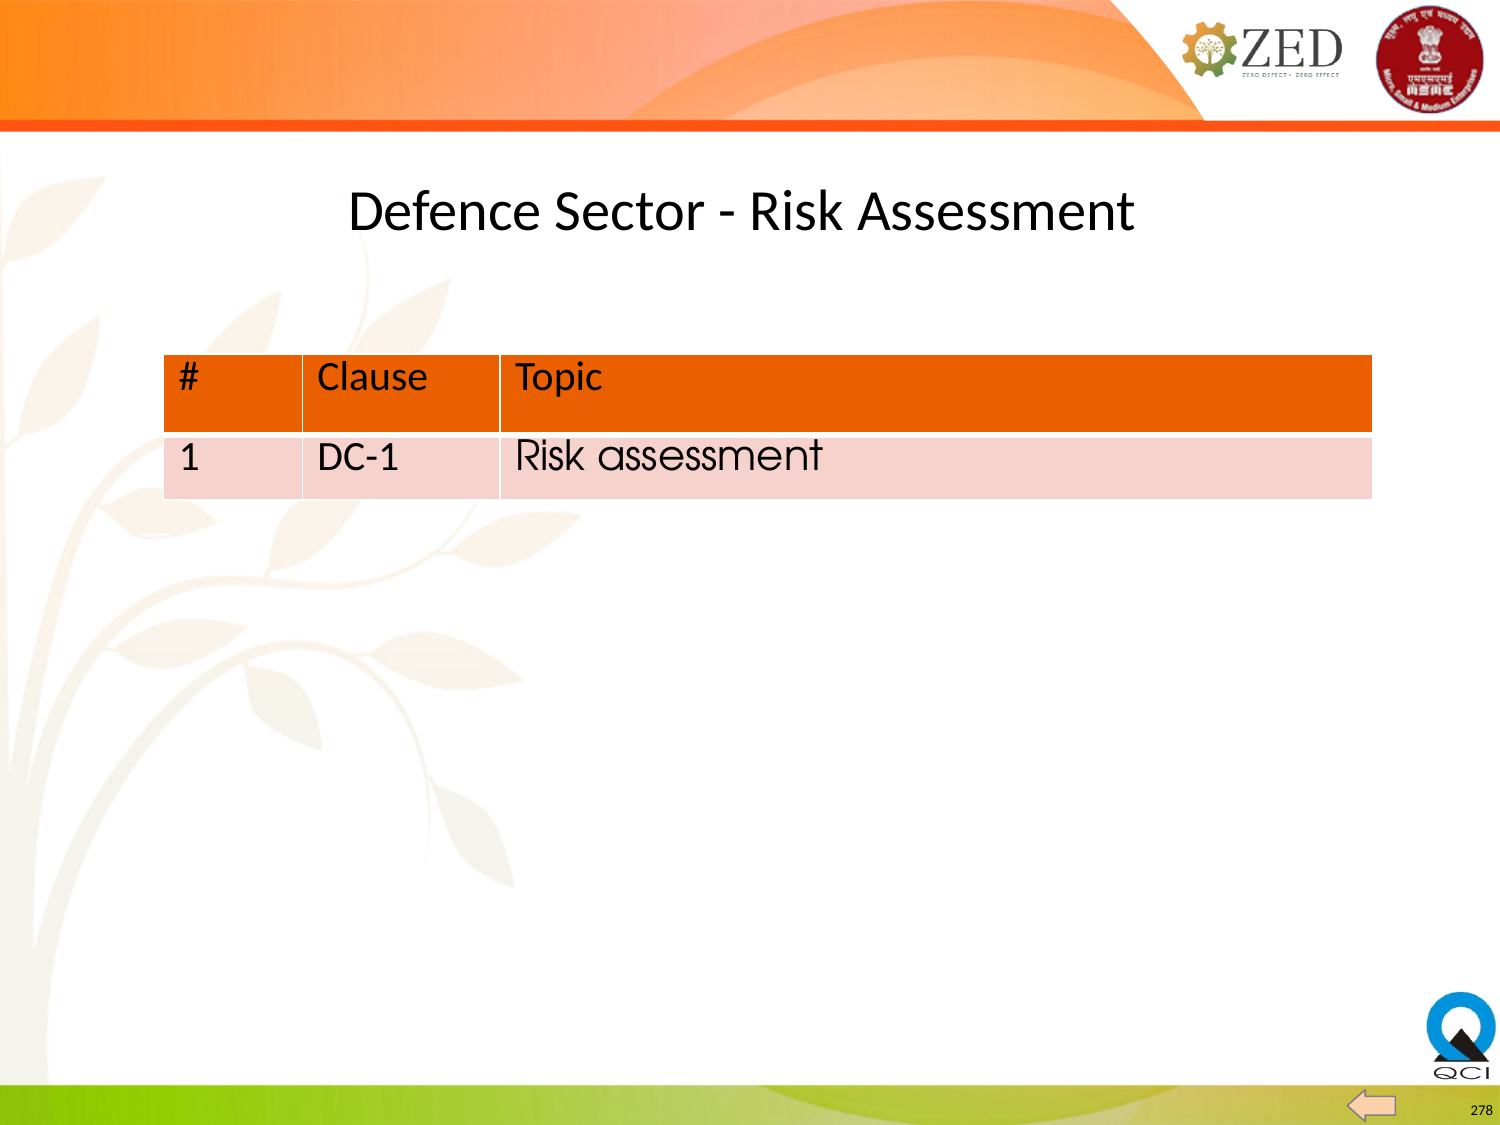

Defence Sector - Risk Assessment
| # | Clause | Topic |
| --- | --- | --- |
| 1 | DC-1 | Risk assessment |